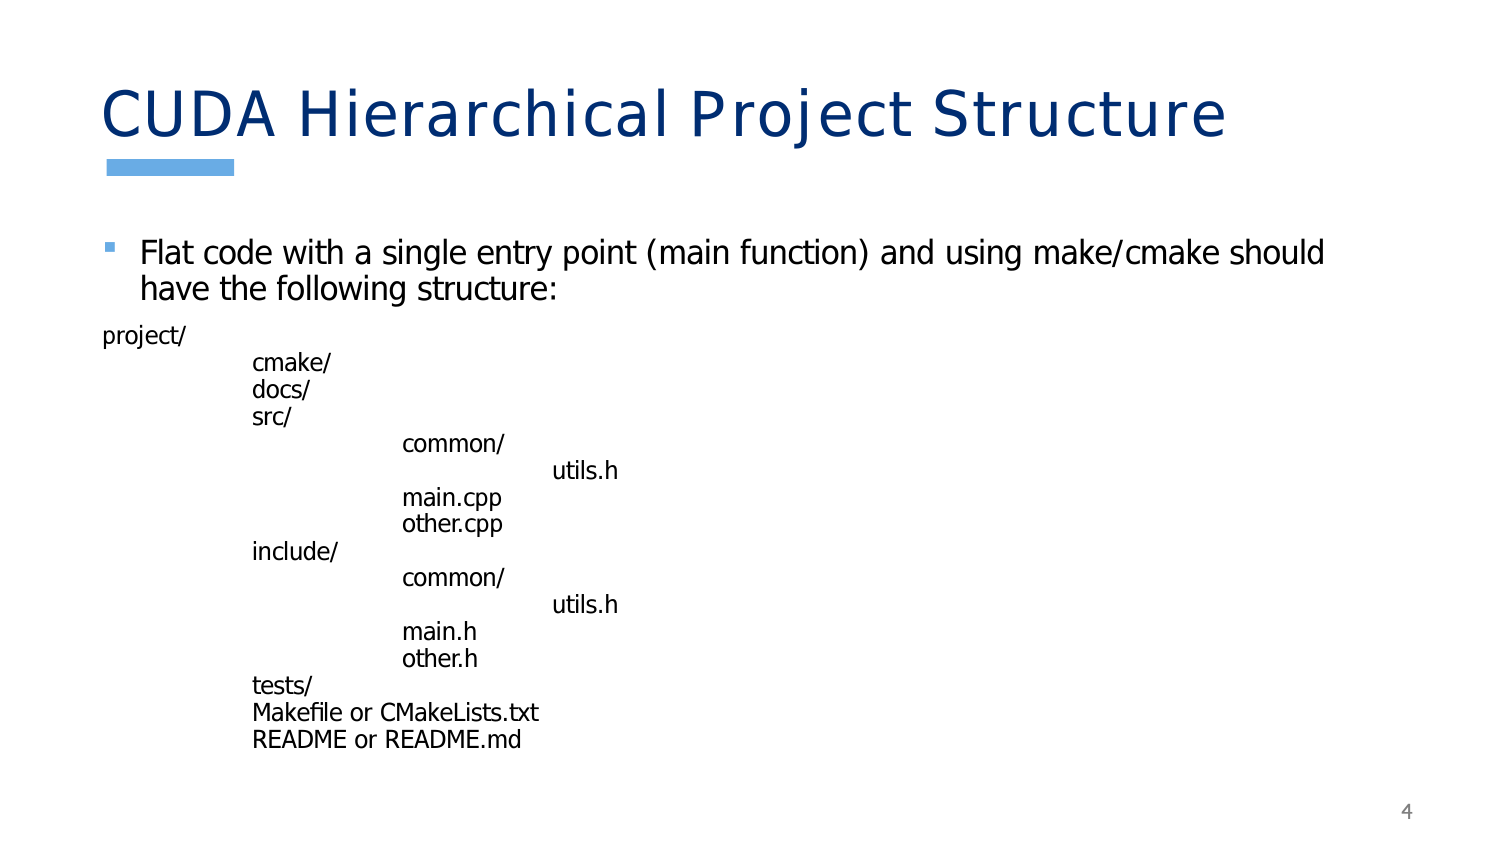

# CUDA Hierarchical Project Structure
Flat code with a single entry point (main function) and using make/cmake should have the following structure:
project/
	cmake/
	docs/
	src/
		common/
			utils.h
		main.cpp
		other.cpp
	include/
		common/
			utils.h
		main.h
		other.h
	tests/
	Makefile or CMakeLists.txt
	README or README.md